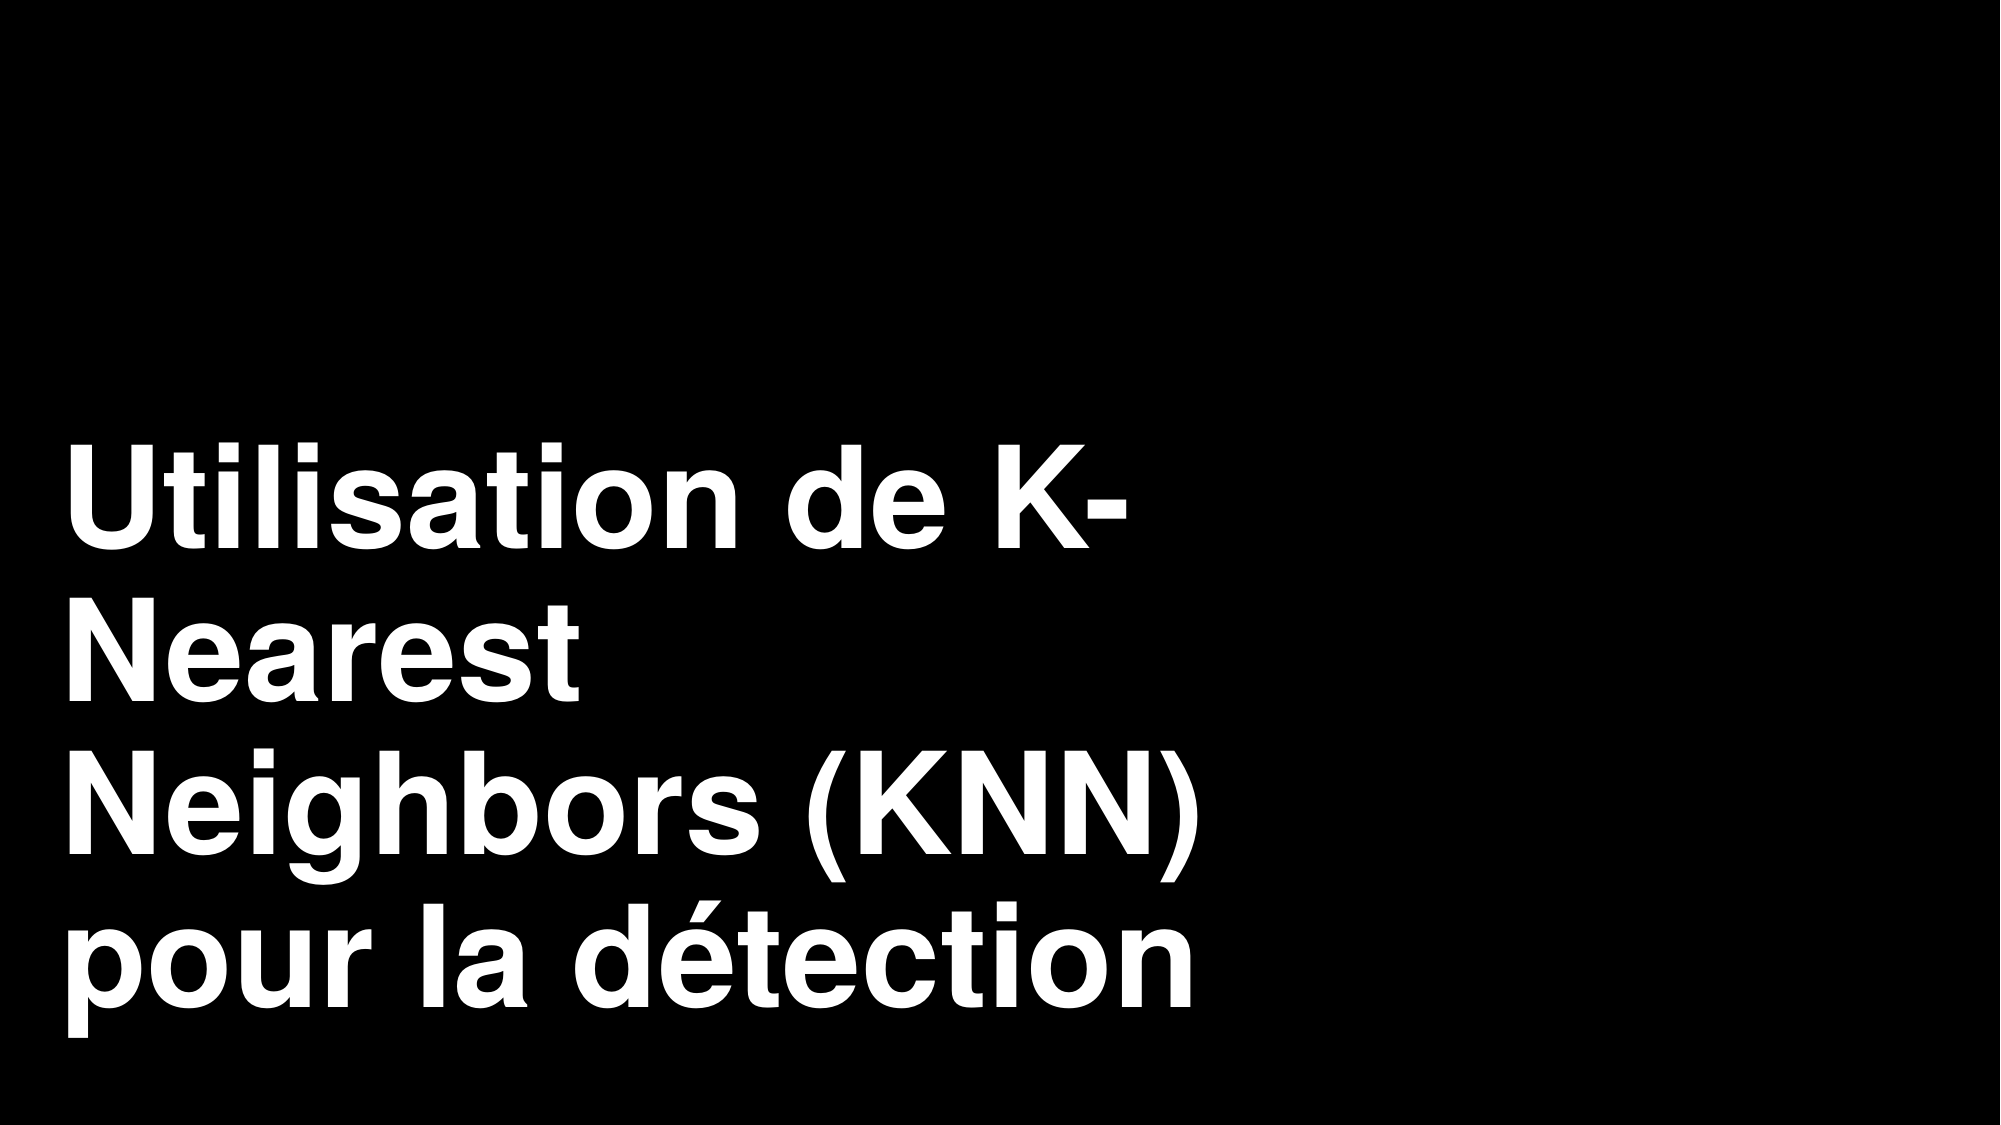

# Utilisation de K-Nearest Neighbors (KNN) pour la détection